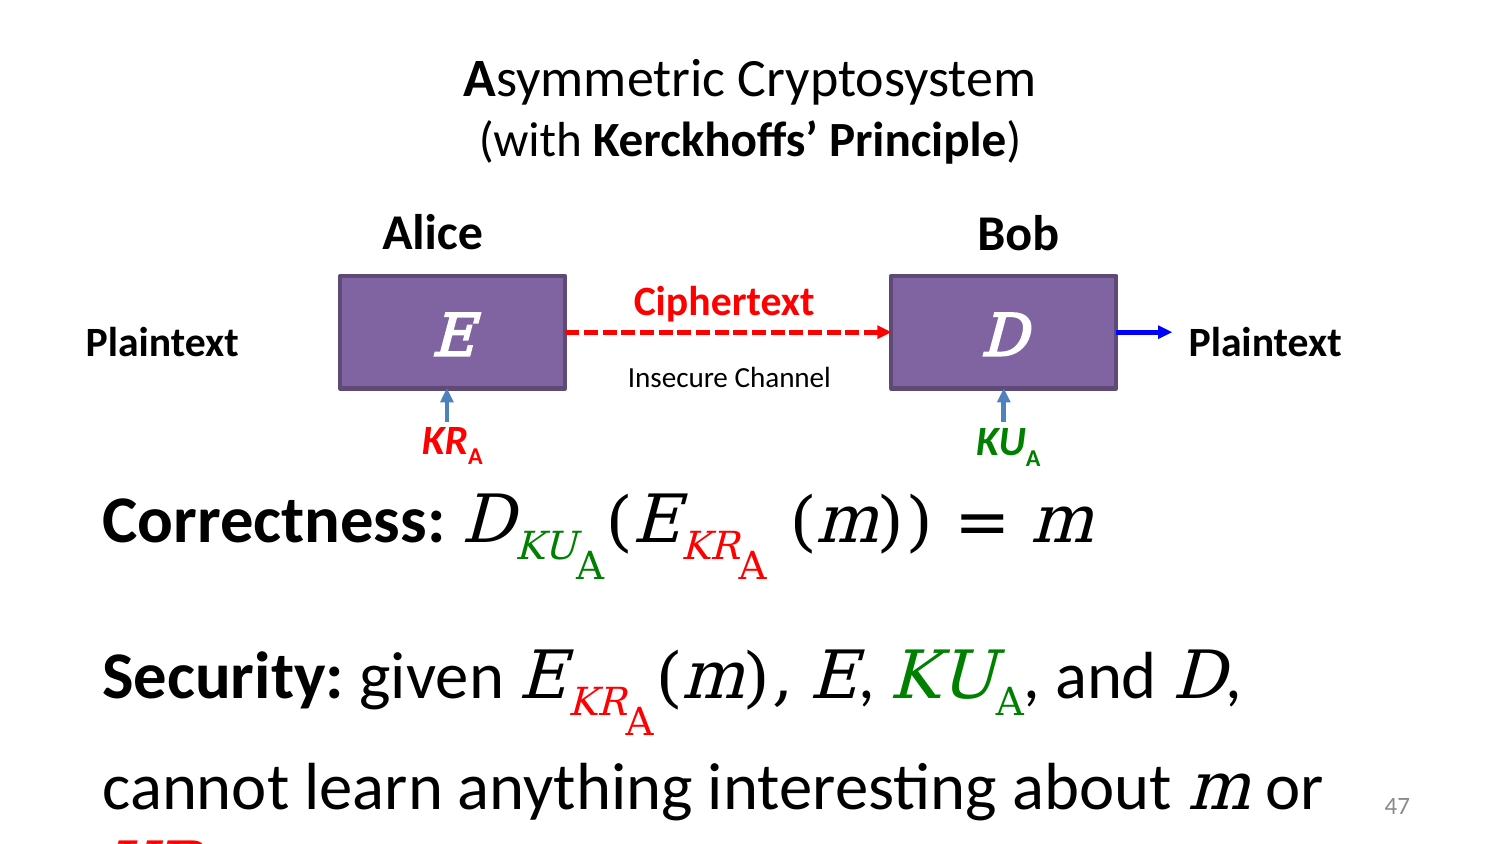

# Asymmetric Cryptosystem (with Kerckhoffs’ Principle)
Alice
Bob
Ciphertext
E
D
Plaintext
Plaintext
Insecure Channel
KRA
KUA
Correctness: DKUA(EKRA (m)) = m

Security: given EKRA(m), E, KUA, and D, cannot learn anything interesting about m or KRA.
47